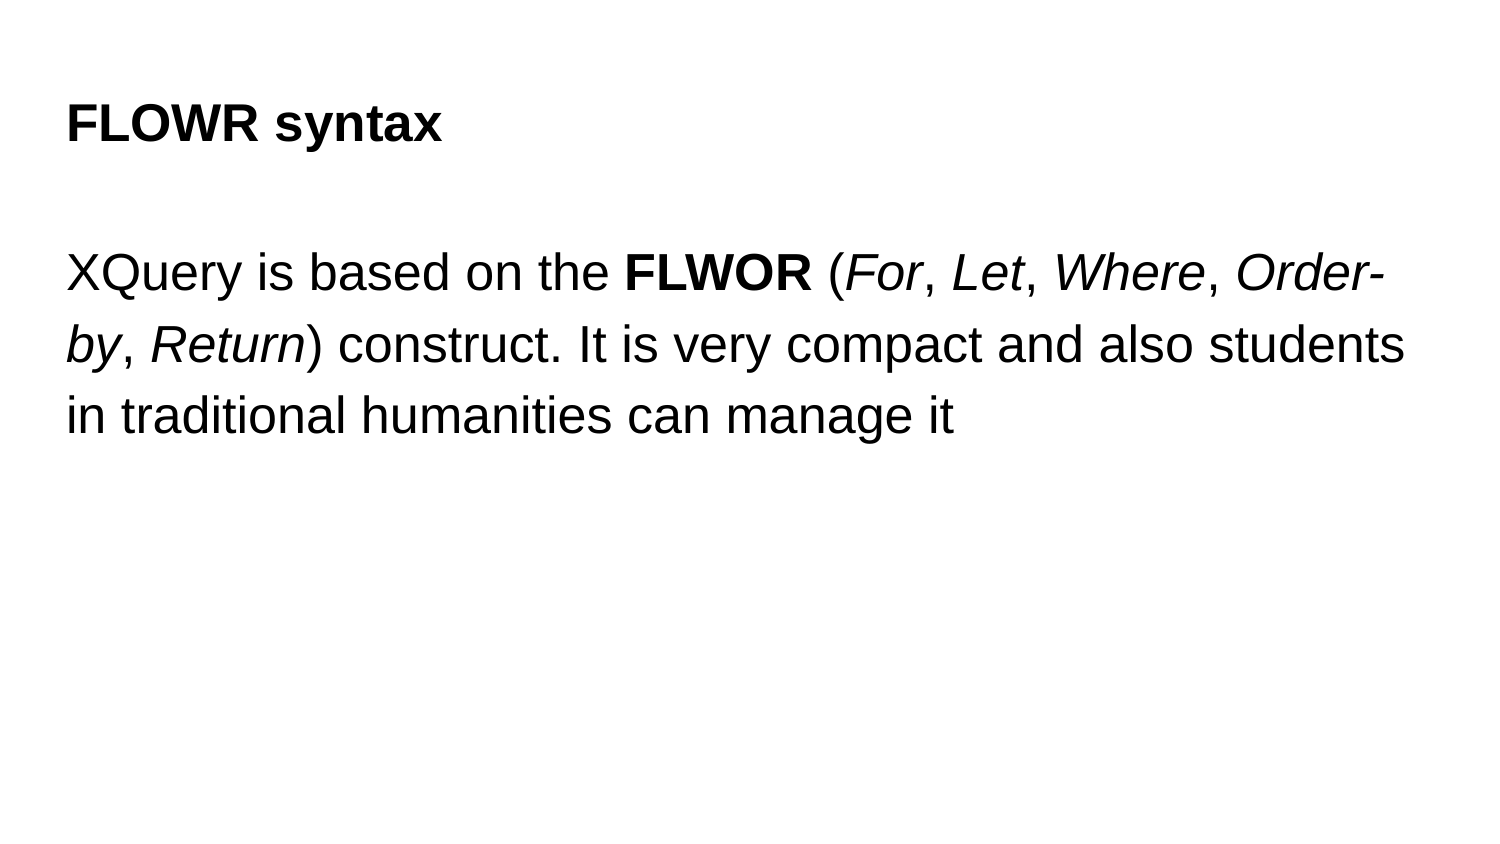

# FLOWR syntax
XQuery is based on the FLWOR (For, Let, Where, Order-by, Return) construct. It is very compact and also students in traditional humanities can manage it